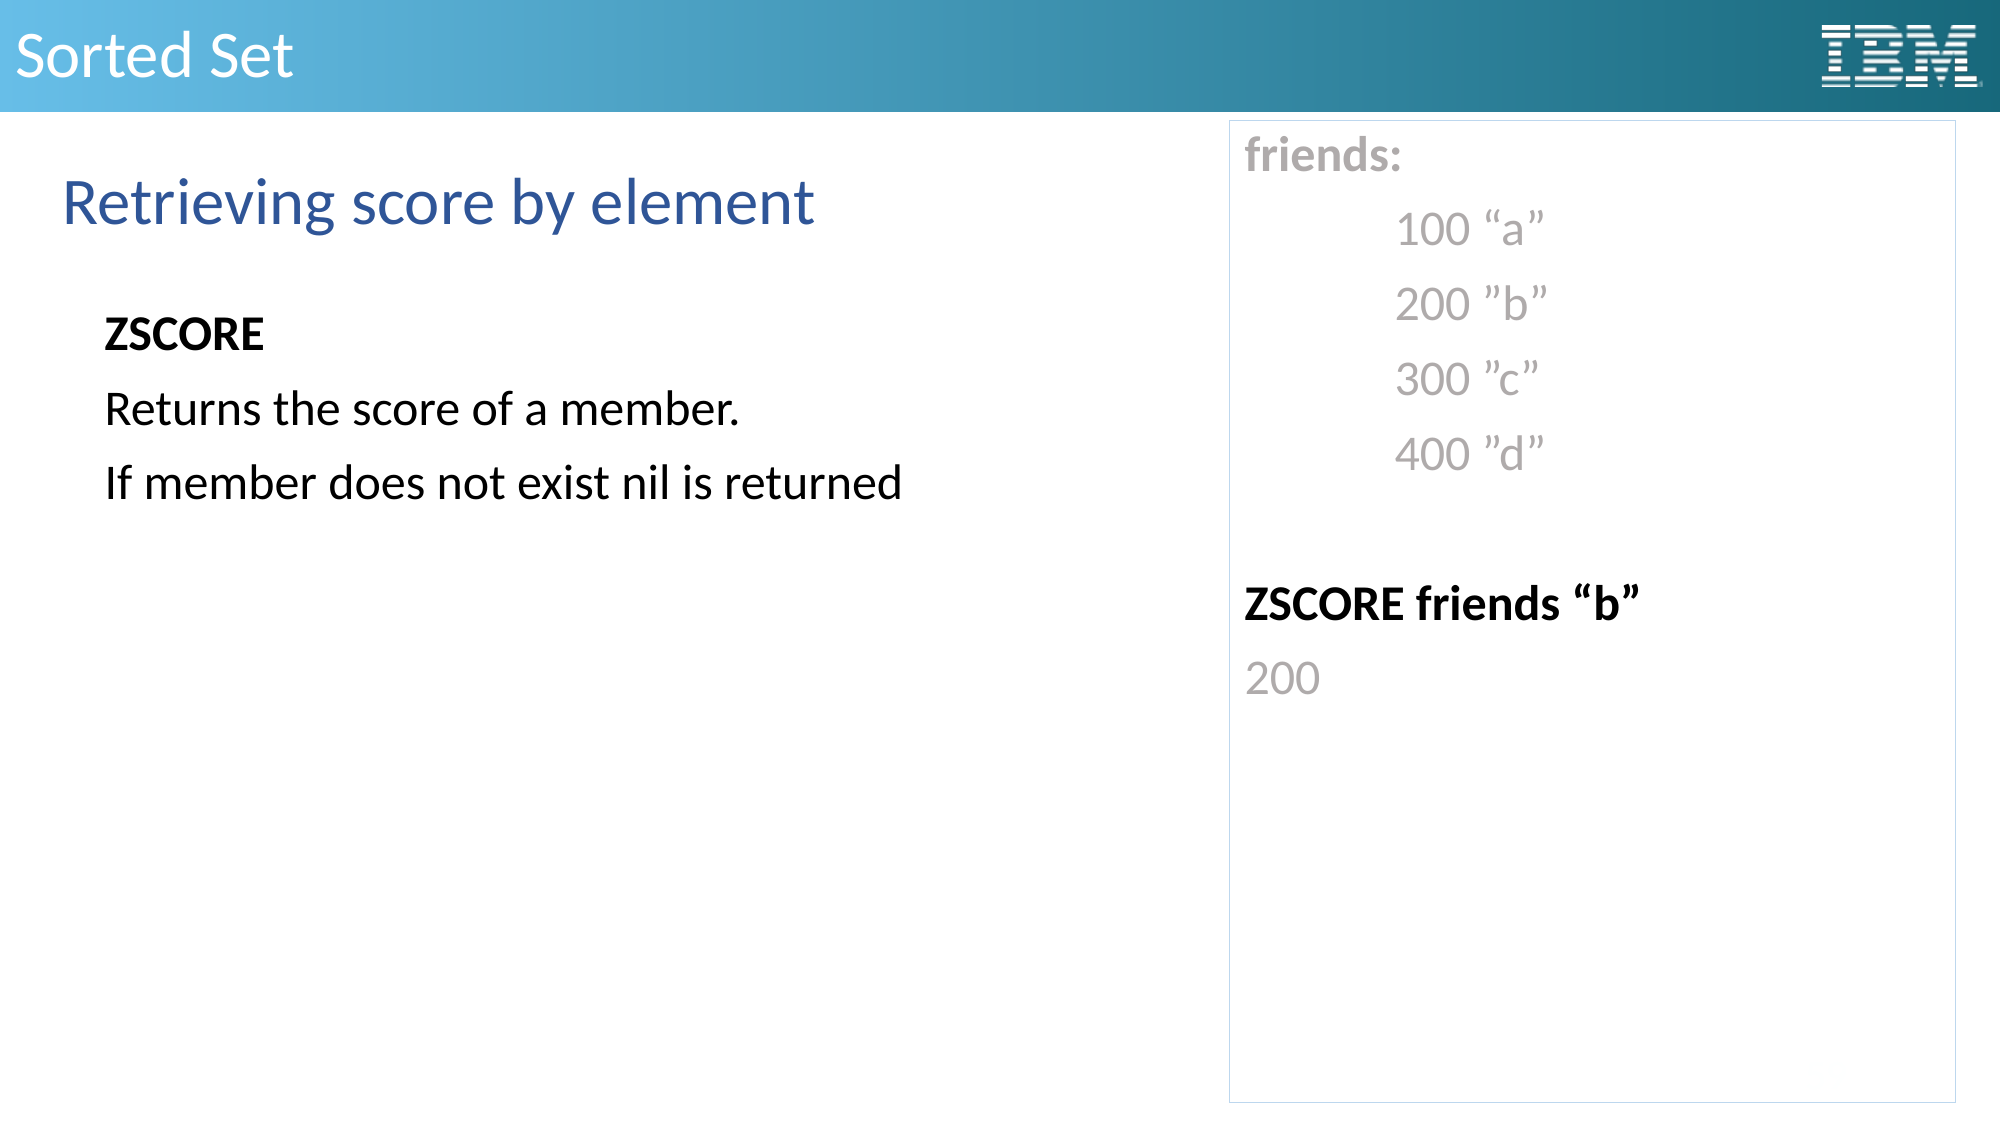

# Sorted Set
friends:
	100 “a”
	200 ”b”
	300 ”c”
	400 ”d”

ZSCORE friends “b”
200

Retrieving score by element
ZSCORE
Returns the score of a member.
If member does not exist nil is returned

59